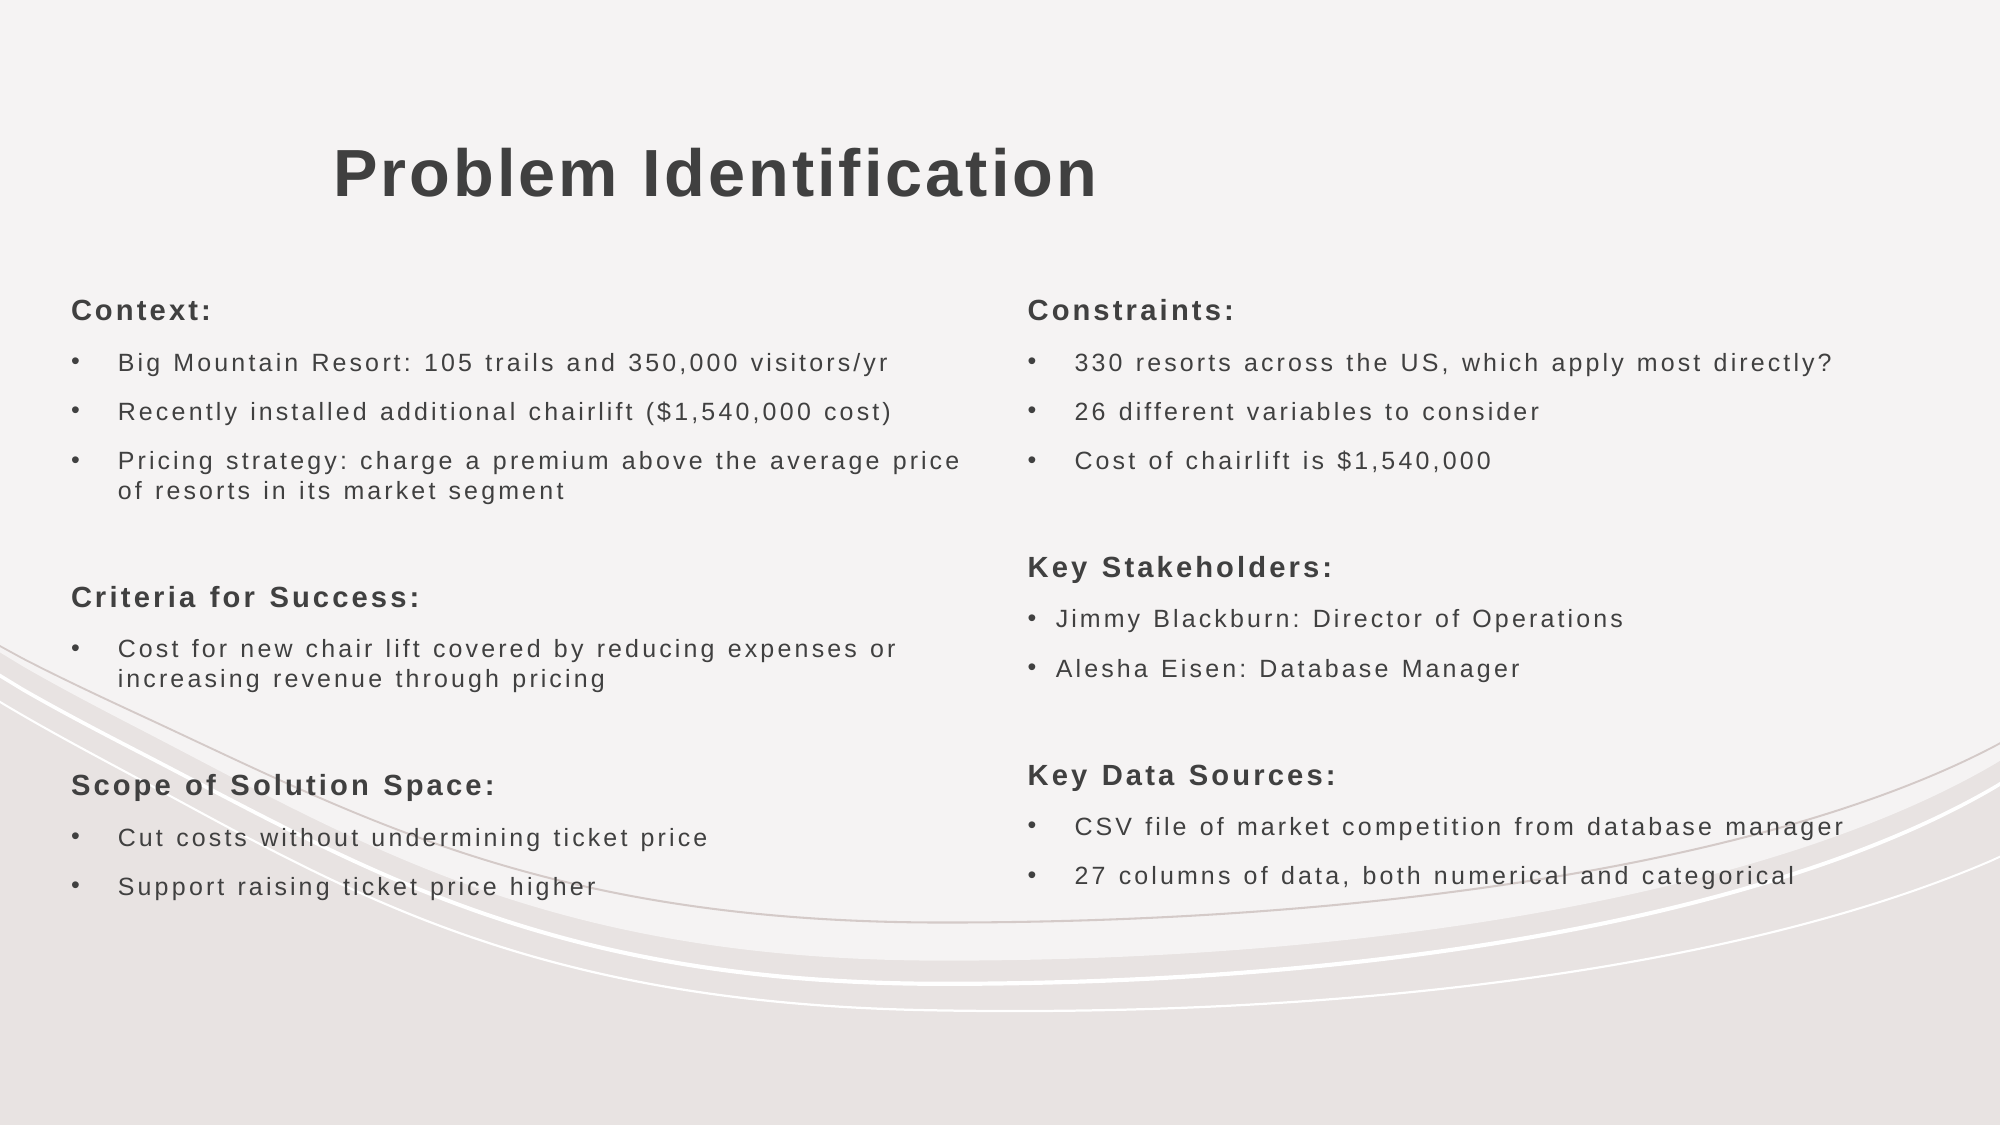

# Problem Identification
Context:
Big Mountain Resort: 105 trails and 350,000 visitors/yr
Recently installed additional chairlift ($1,540,000 cost)
Pricing strategy: charge a premium above the average price of resorts in its market segment

Criteria for Success:
Cost for new chair lift covered by reducing expenses or increasing revenue through pricing

Scope of Solution Space:
Cut costs without undermining ticket price
Support raising ticket price higher
Constraints:
330 resorts across the US, which apply most directly?
26 different variables to consider
Cost of chairlift is $1,540,000

Key Stakeholders:
Jimmy Blackburn: Director of Operations
Alesha Eisen: Database Manager

Key Data Sources:
CSV file of market competition from database manager
27 columns of data, both numerical and categorical